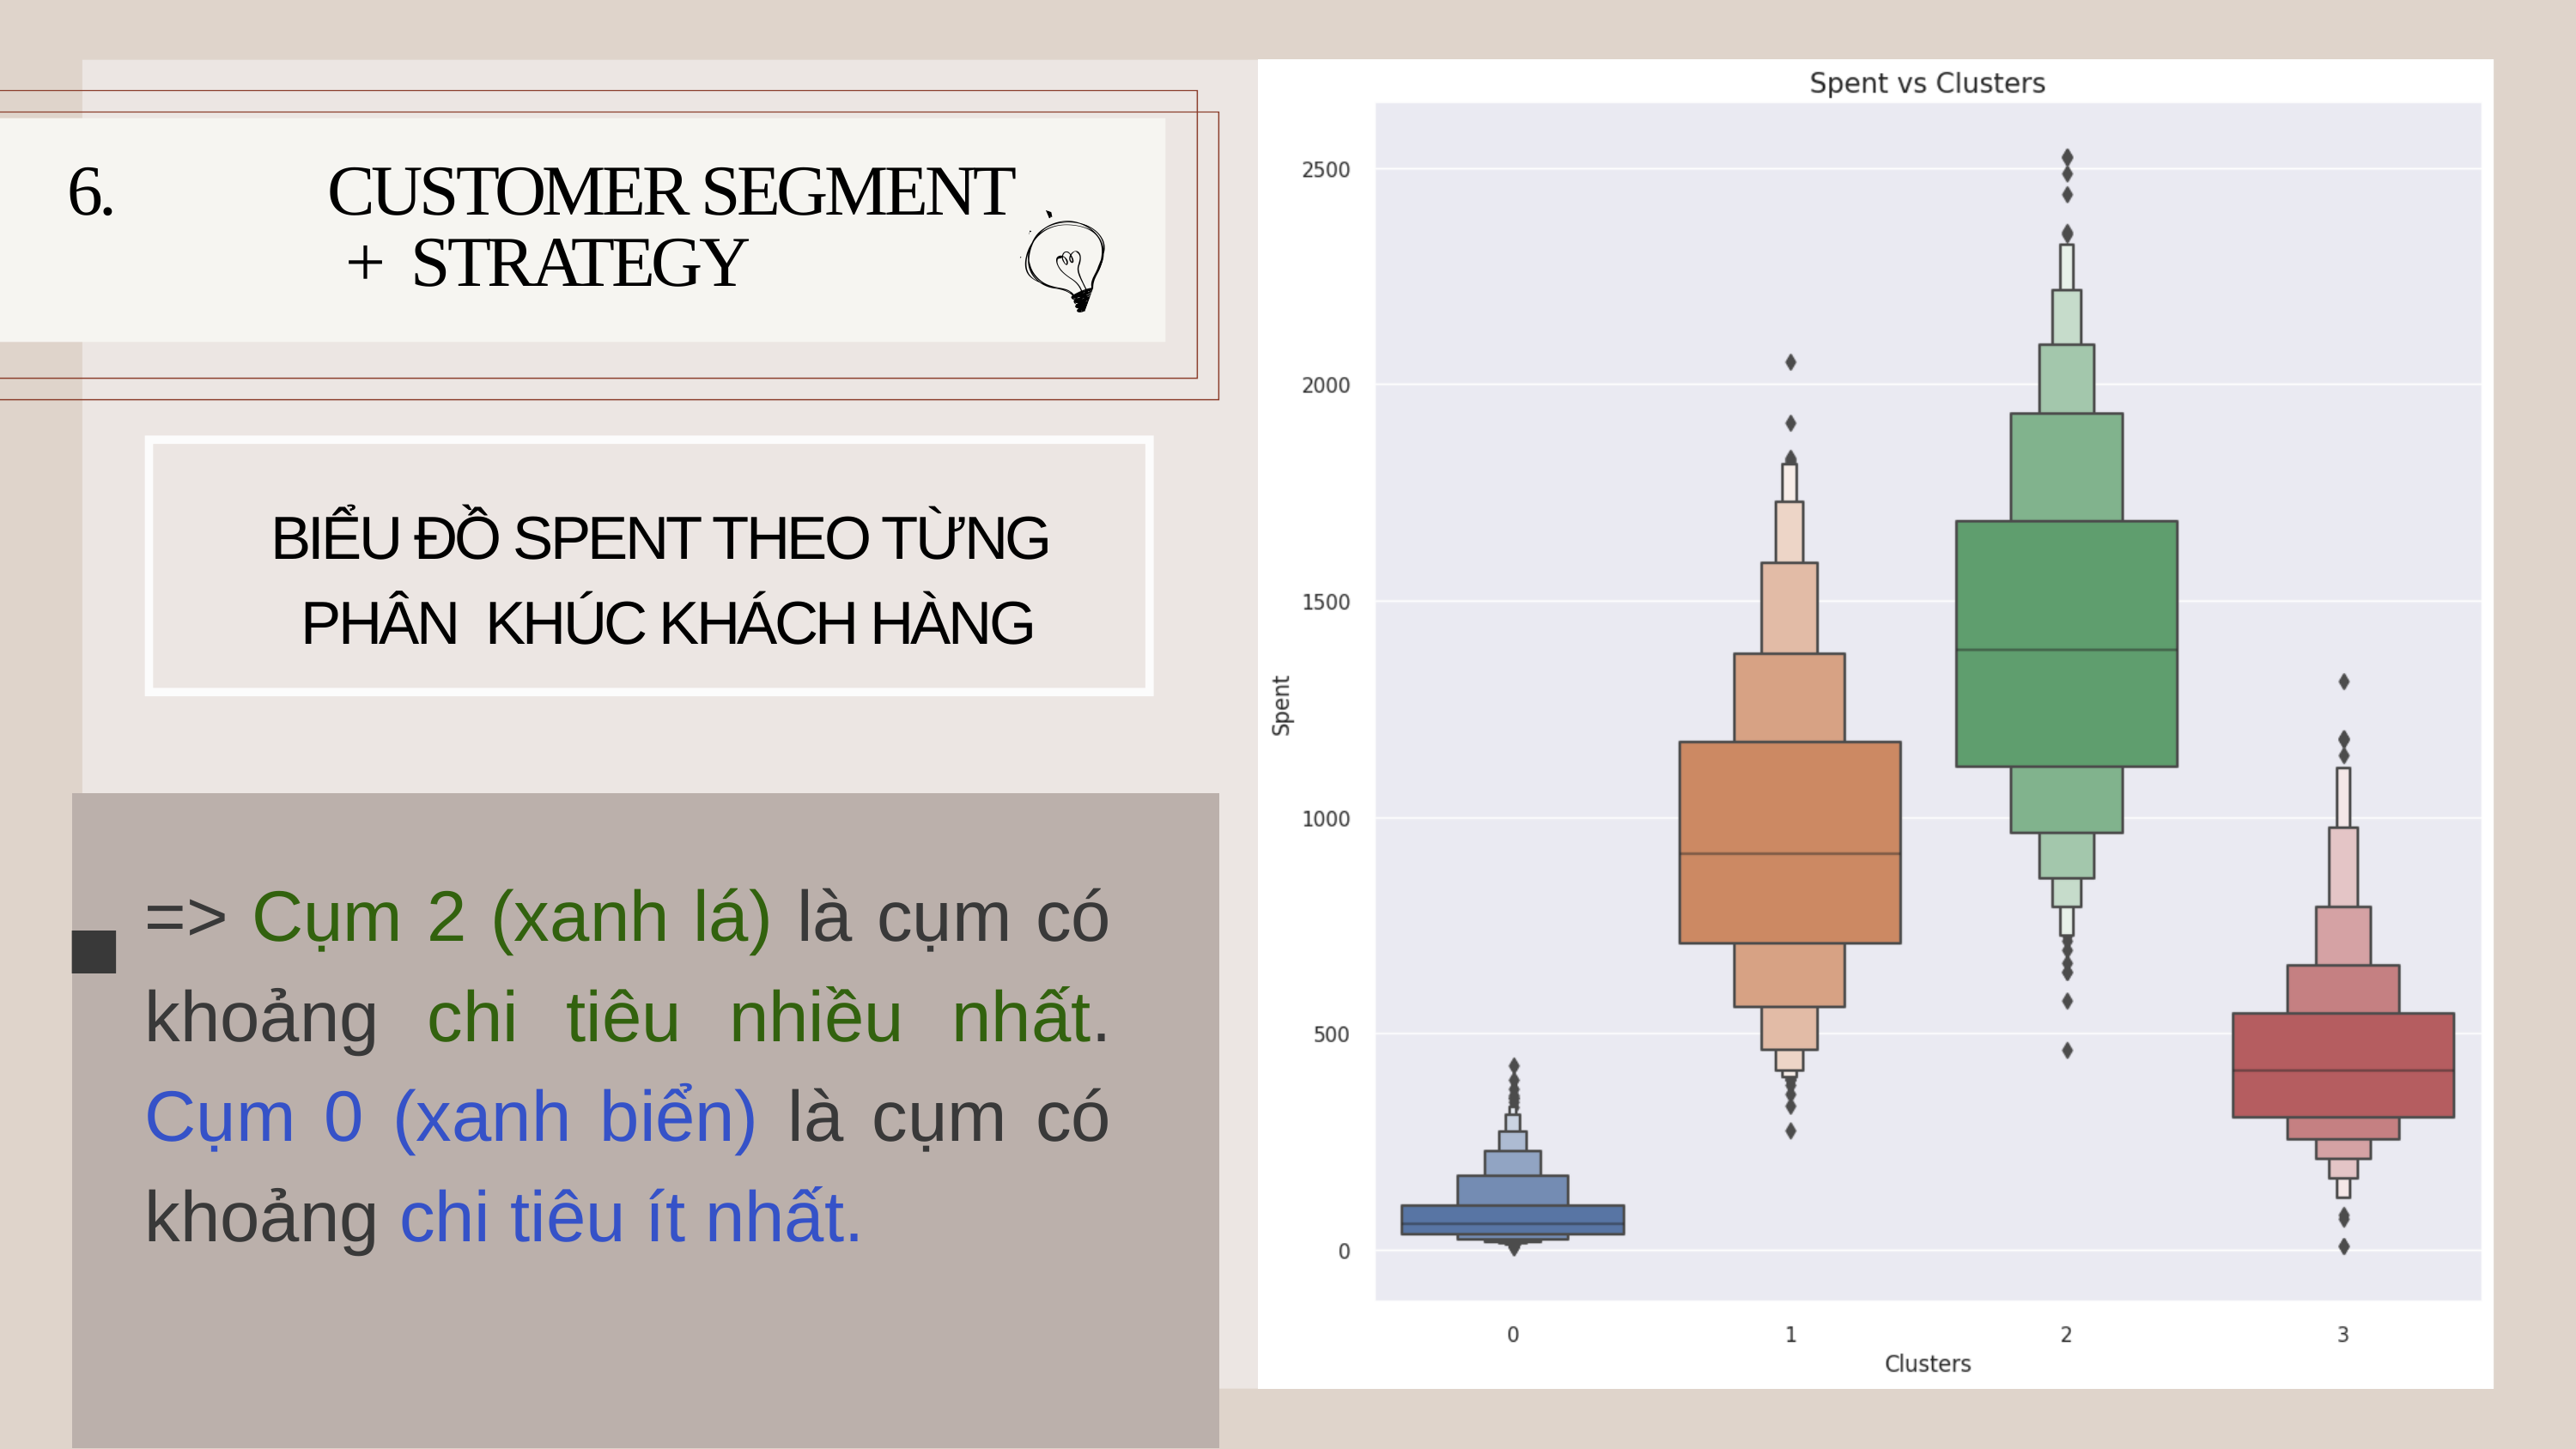

6.               CUSTOMER SEGMENT
+  STRATEGY

BIỂU ĐỒ SPENT THEO TỪNG
PHÂN  KHÚC KHÁCH HÀNG

=> Cụm 2 (xanh lá) là cụm có khoảng chi tiêu nhiều nhất. Cụm 0 (xanh biển) là cụm có khoảng chi tiêu ít nhất.